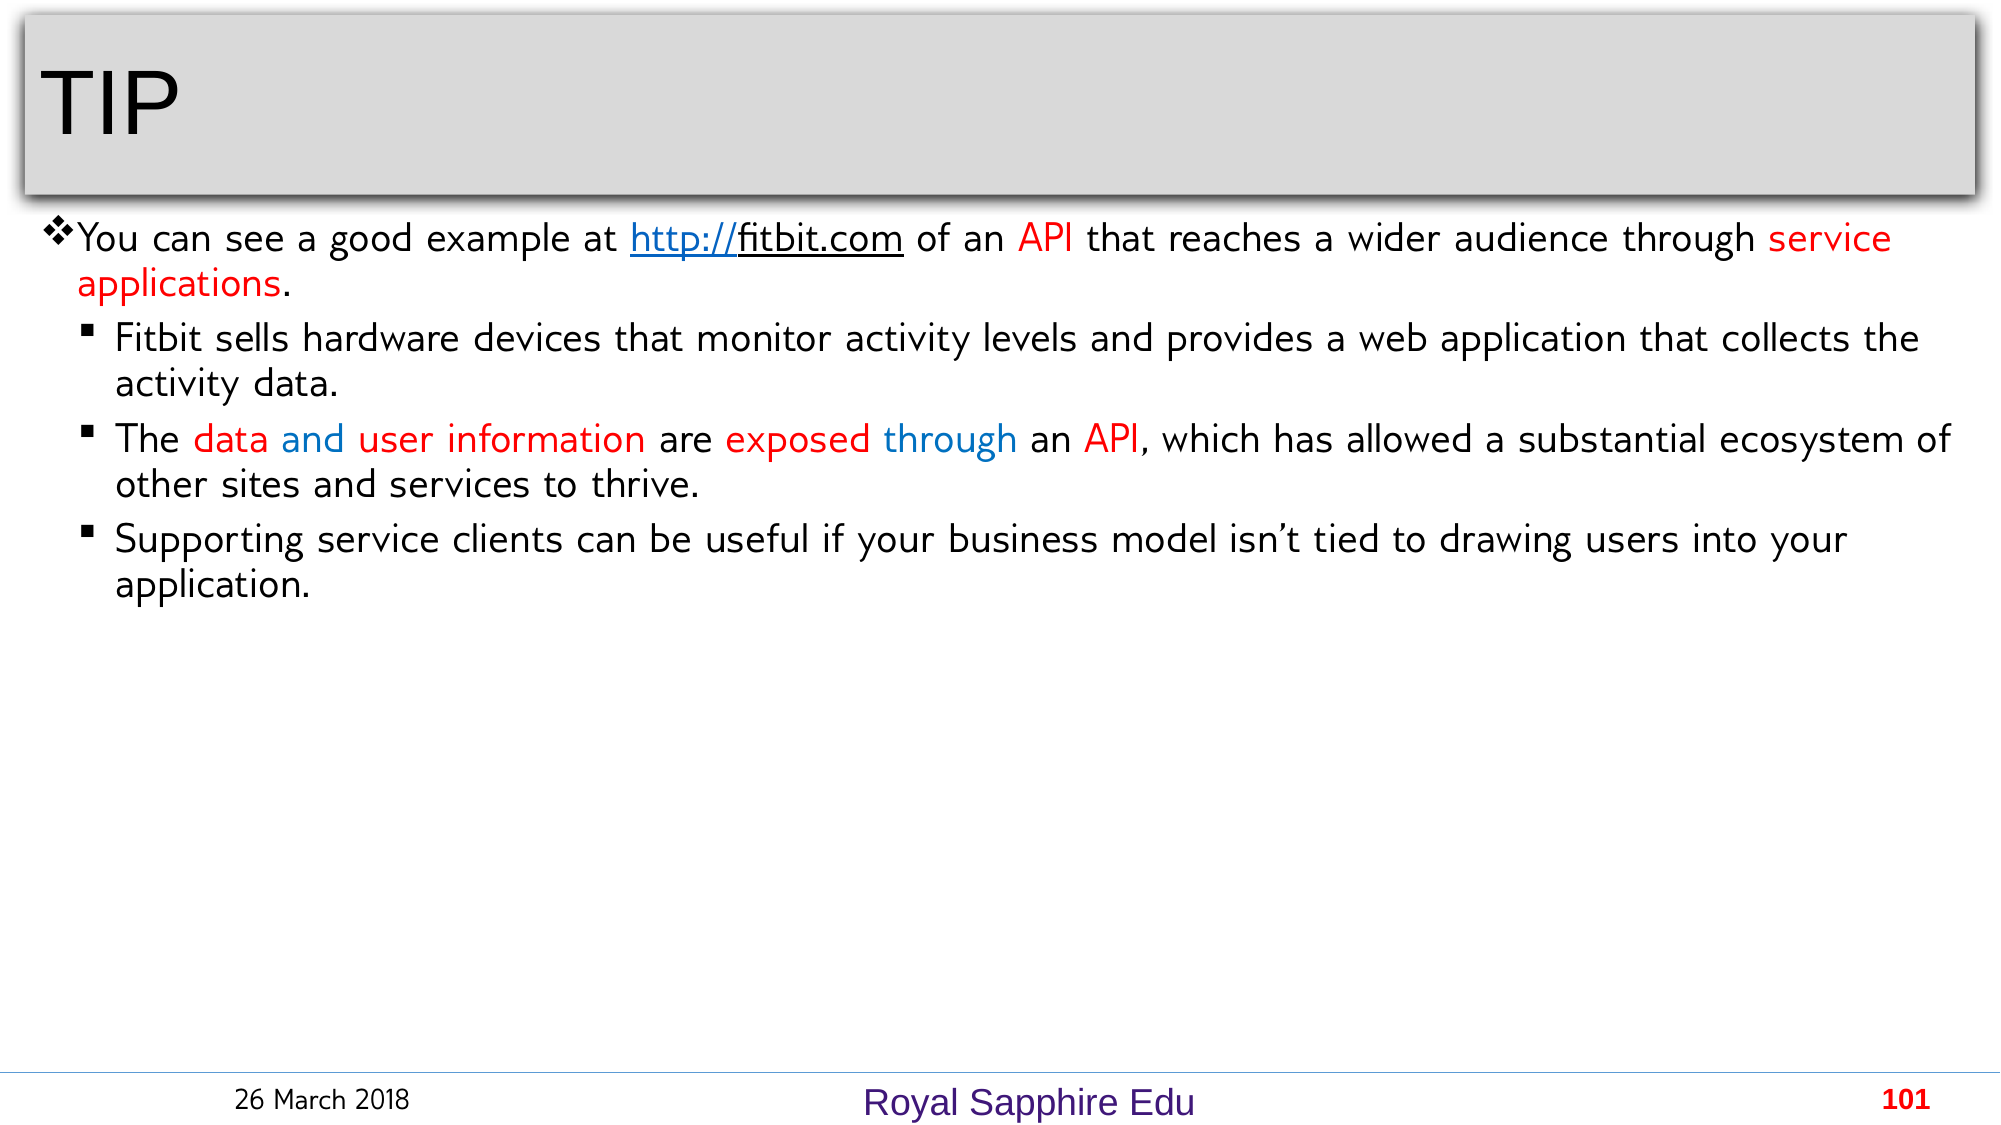

# TIP
You can see a good example at http://fitbit.com of an API that reaches a wider audience through service applications.
Fitbit sells hardware devices that monitor activity levels and provides a web application that collects the activity data.
The data and user information are exposed through an API, which has allowed a substantial ecosystem of other sites and services to thrive.
Supporting service clients can be useful if your business model isn’t tied to drawing users into your application.
26 March 2018
101